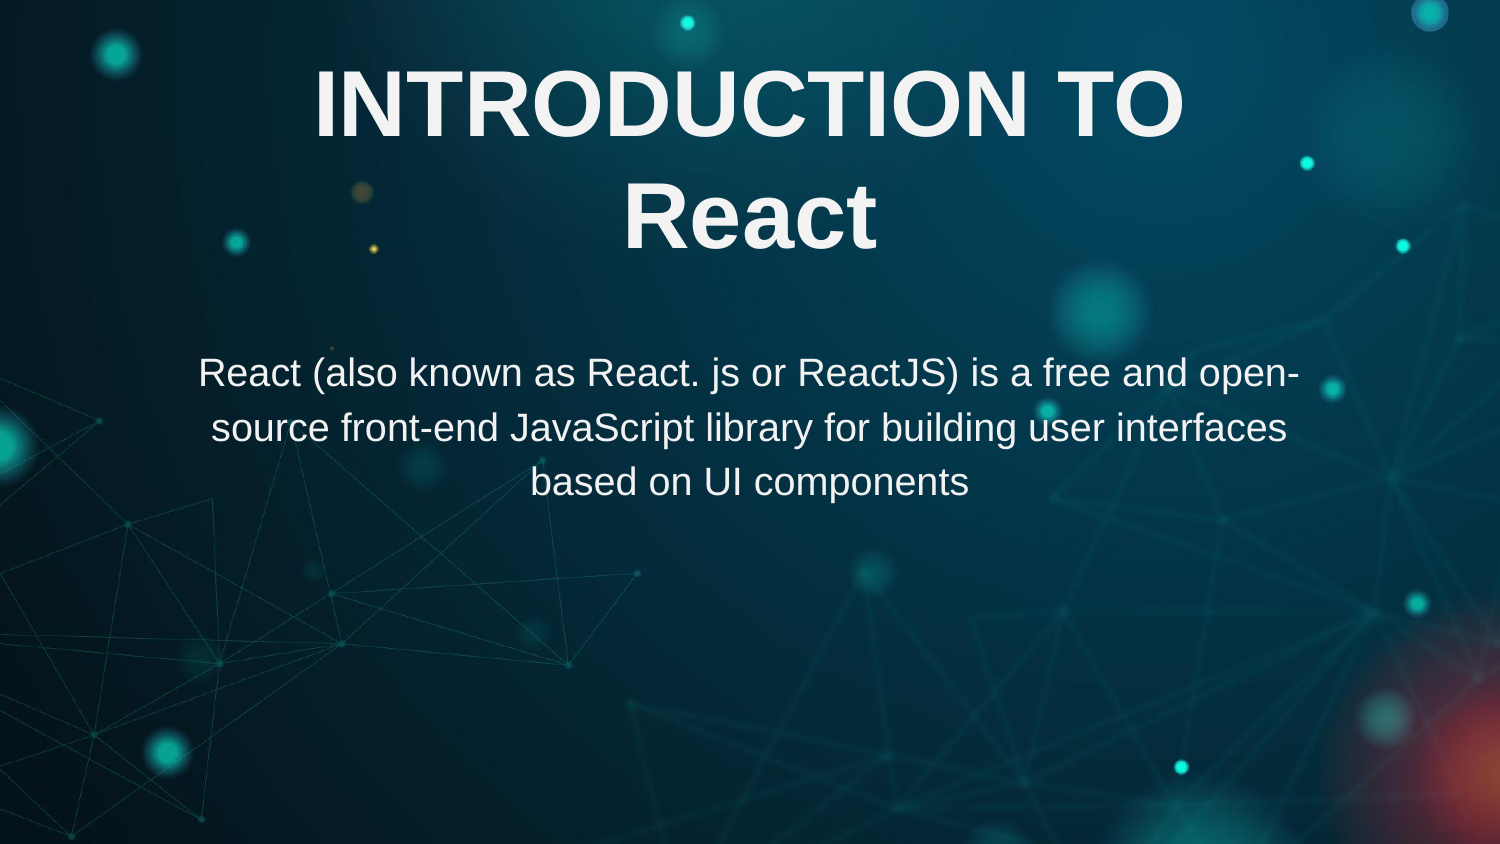

# INTRODUCTION TO React
React (also known as React. js or ReactJS) is a free and open-source front-end JavaScript library for building user interfaces based on UI components